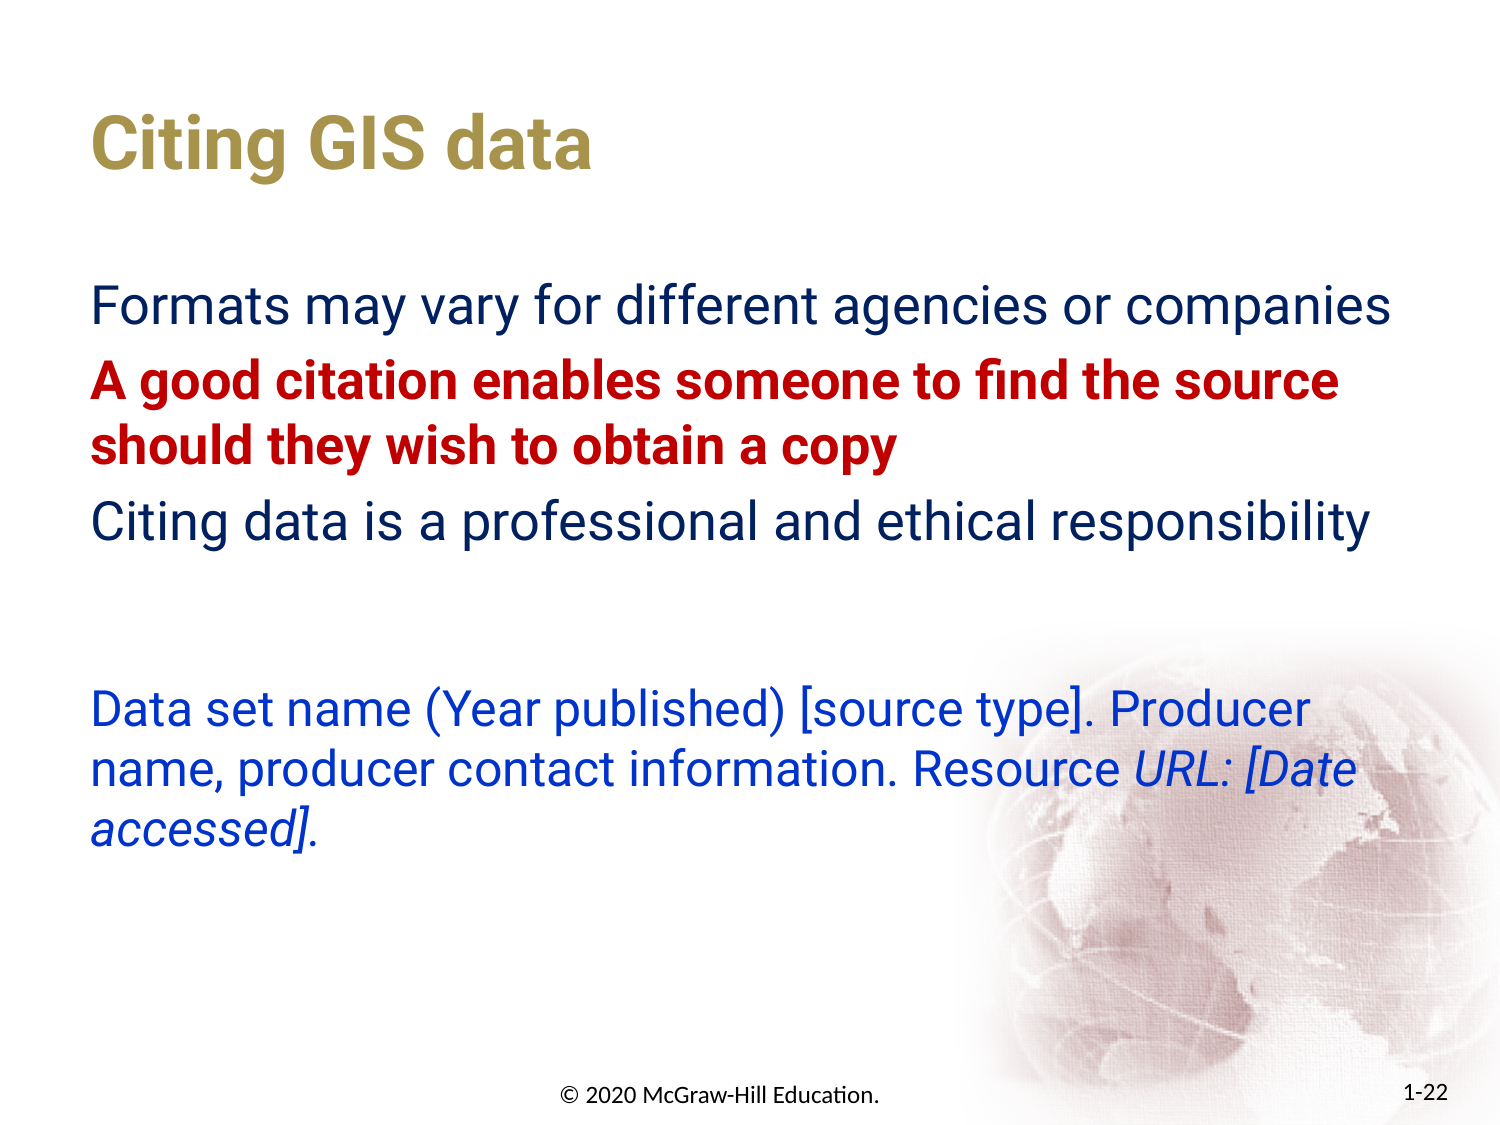

# Citing GIS data
Formats may vary for different agencies or companies
A good citation enables someone to find the source should they wish to obtain a copy
Citing data is a professional and ethical responsibility
Data set name (Year published) [source type]. Producer name, producer contact information. Resource URL: [Date accessed].